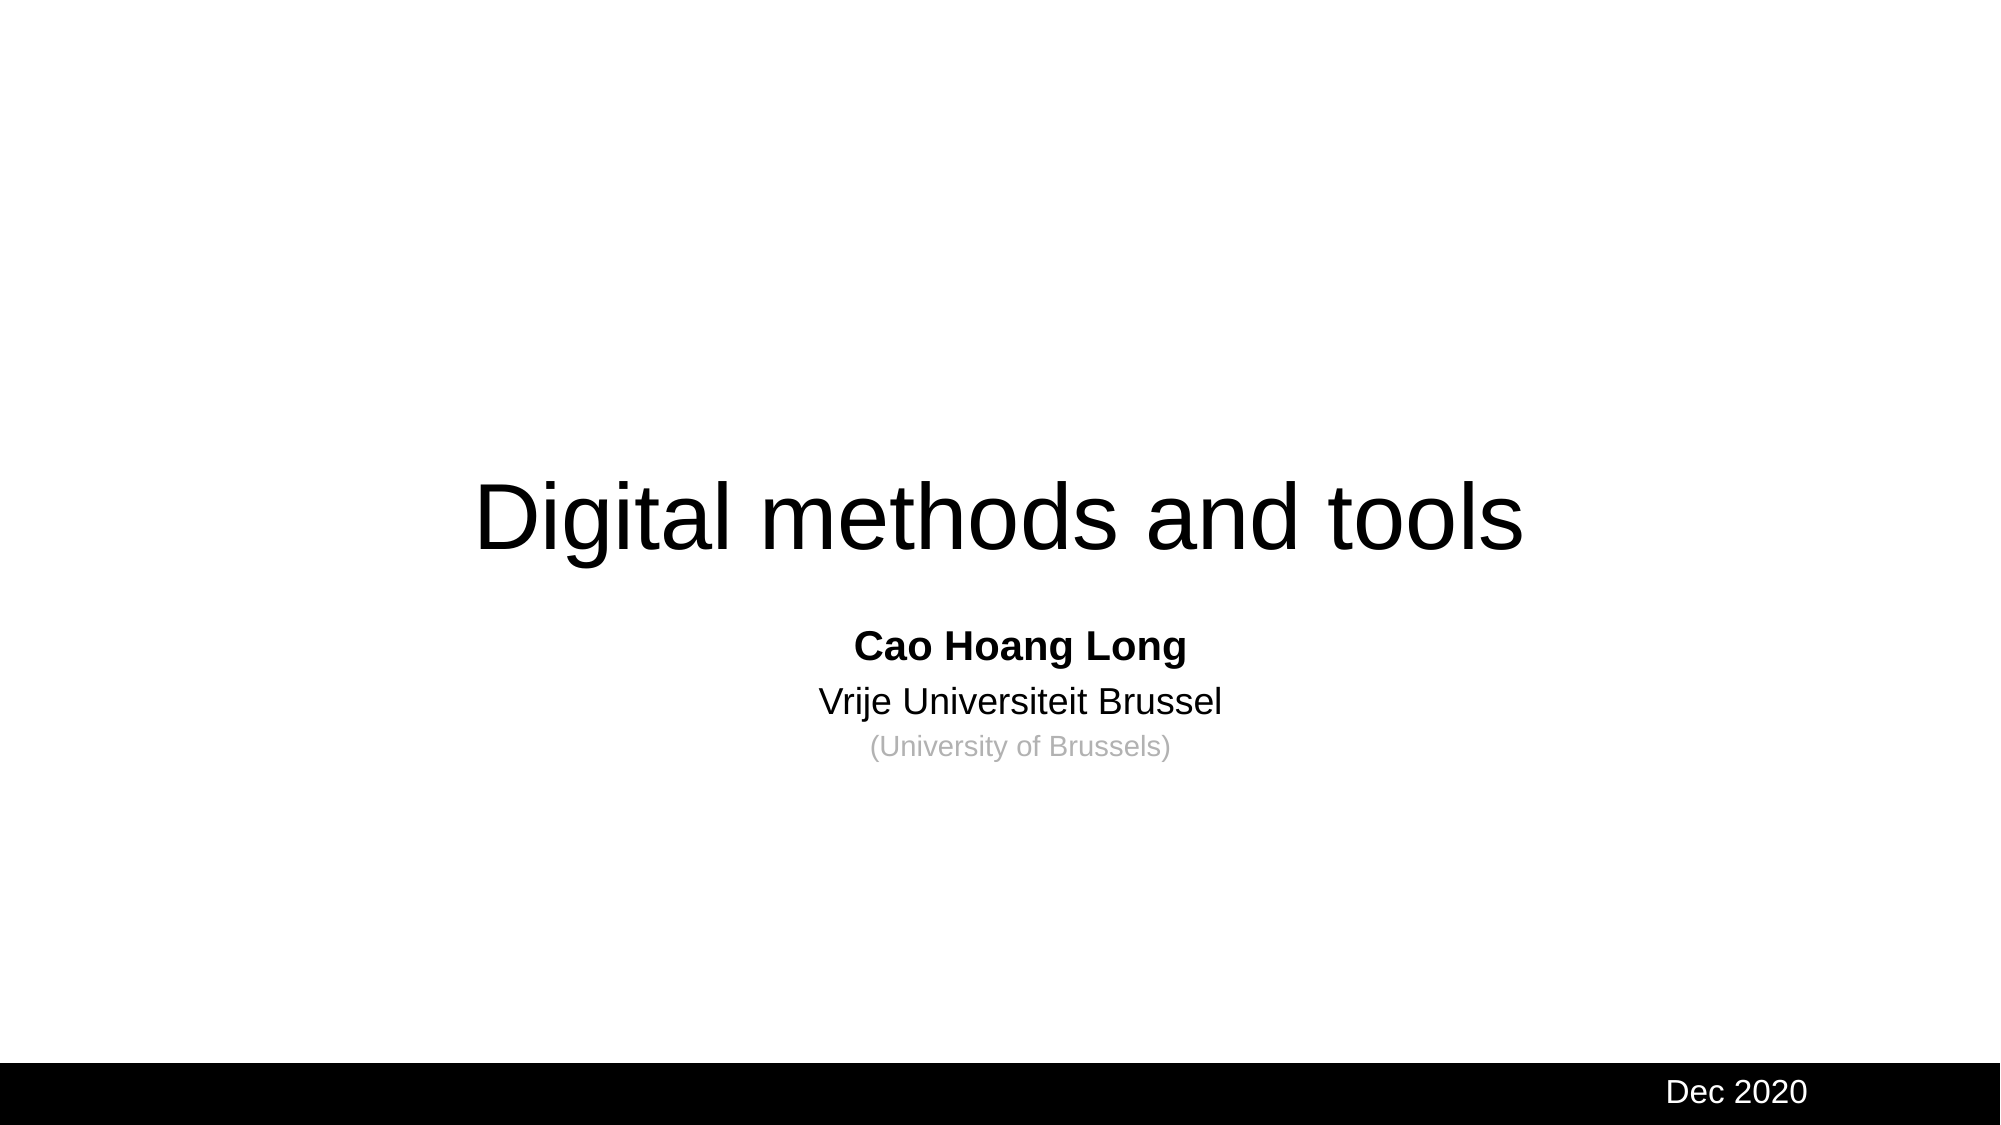

# Digital methods and tools
Cao Hoang Long
Vrije Universiteit Brussel
(University of Brussels)
Dec 2020